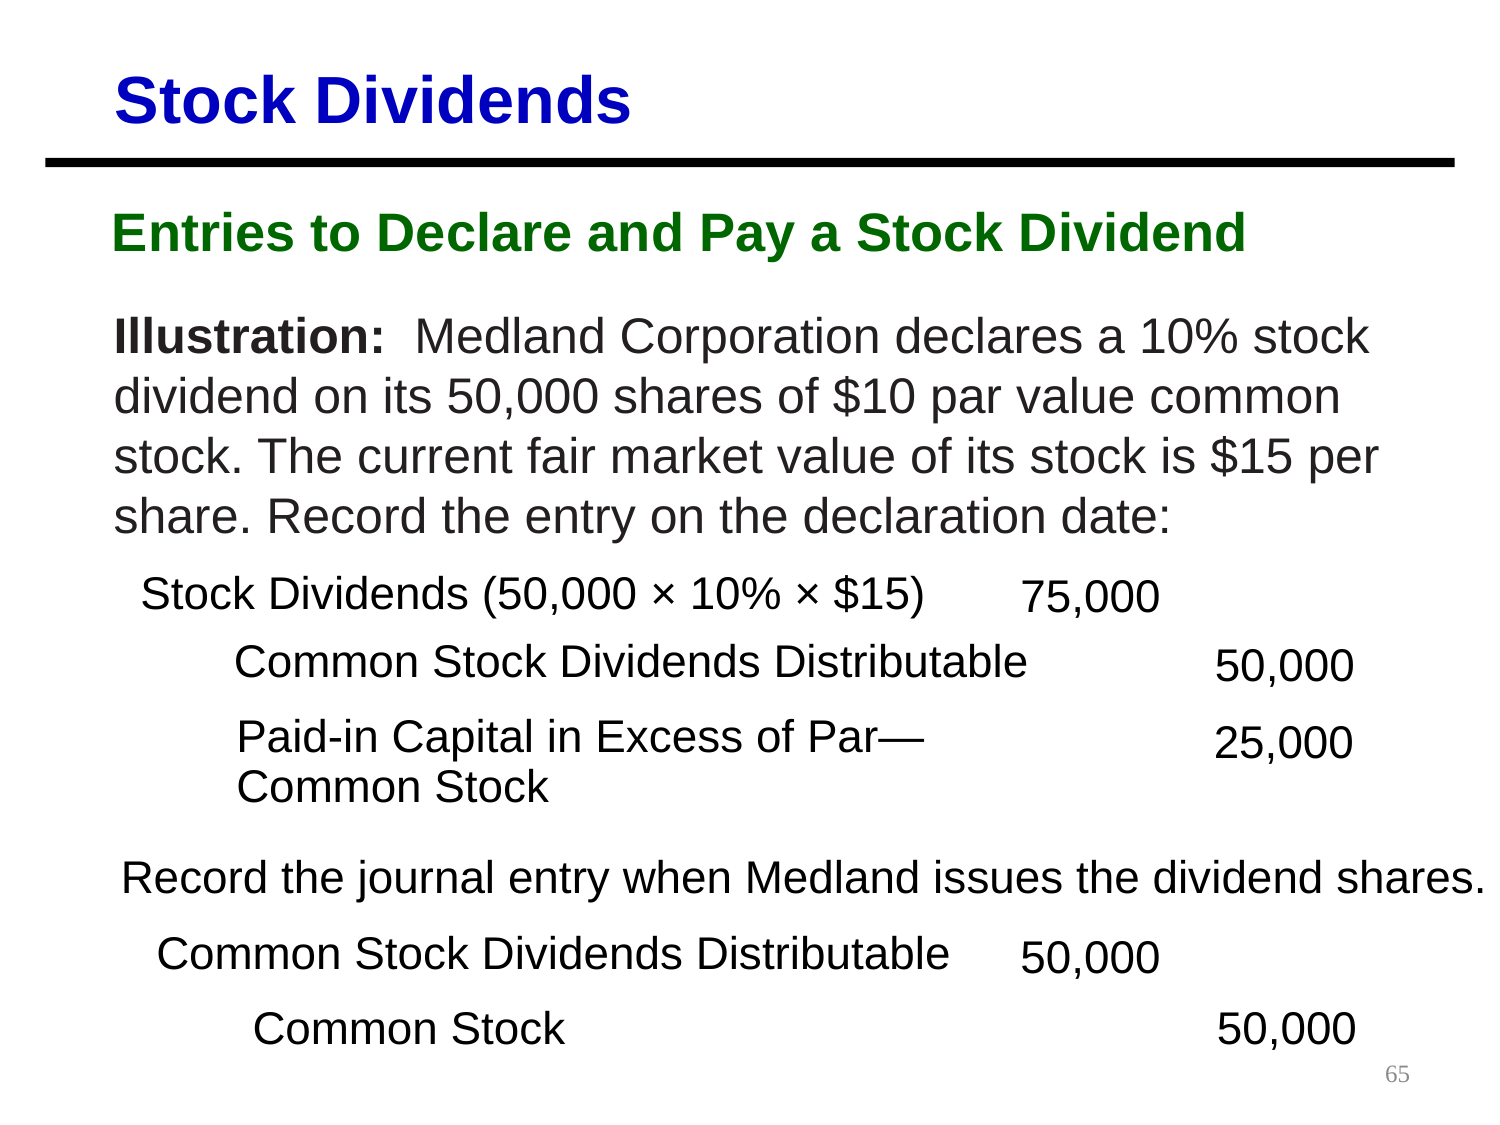

Stock Dividends

Entries to Declare and Pay a Stock Dividend
Illustration:  Medland Corporation declares a 10% stock dividend on its 50,000 shares of $10 par value common stock. The current fair market value of its stock is $15 per share. Record the entry on the declaration date:
Stock Dividends (50,000 × 10% × $15)
75,000
Common Stock Dividends Distributable
50,000
Paid-in Capital in Excess of Par—Common Stock
25,000
Record the journal entry when Medland issues the dividend shares.
Common Stock Dividends Distributable
50,000
Common Stock
50,000
65